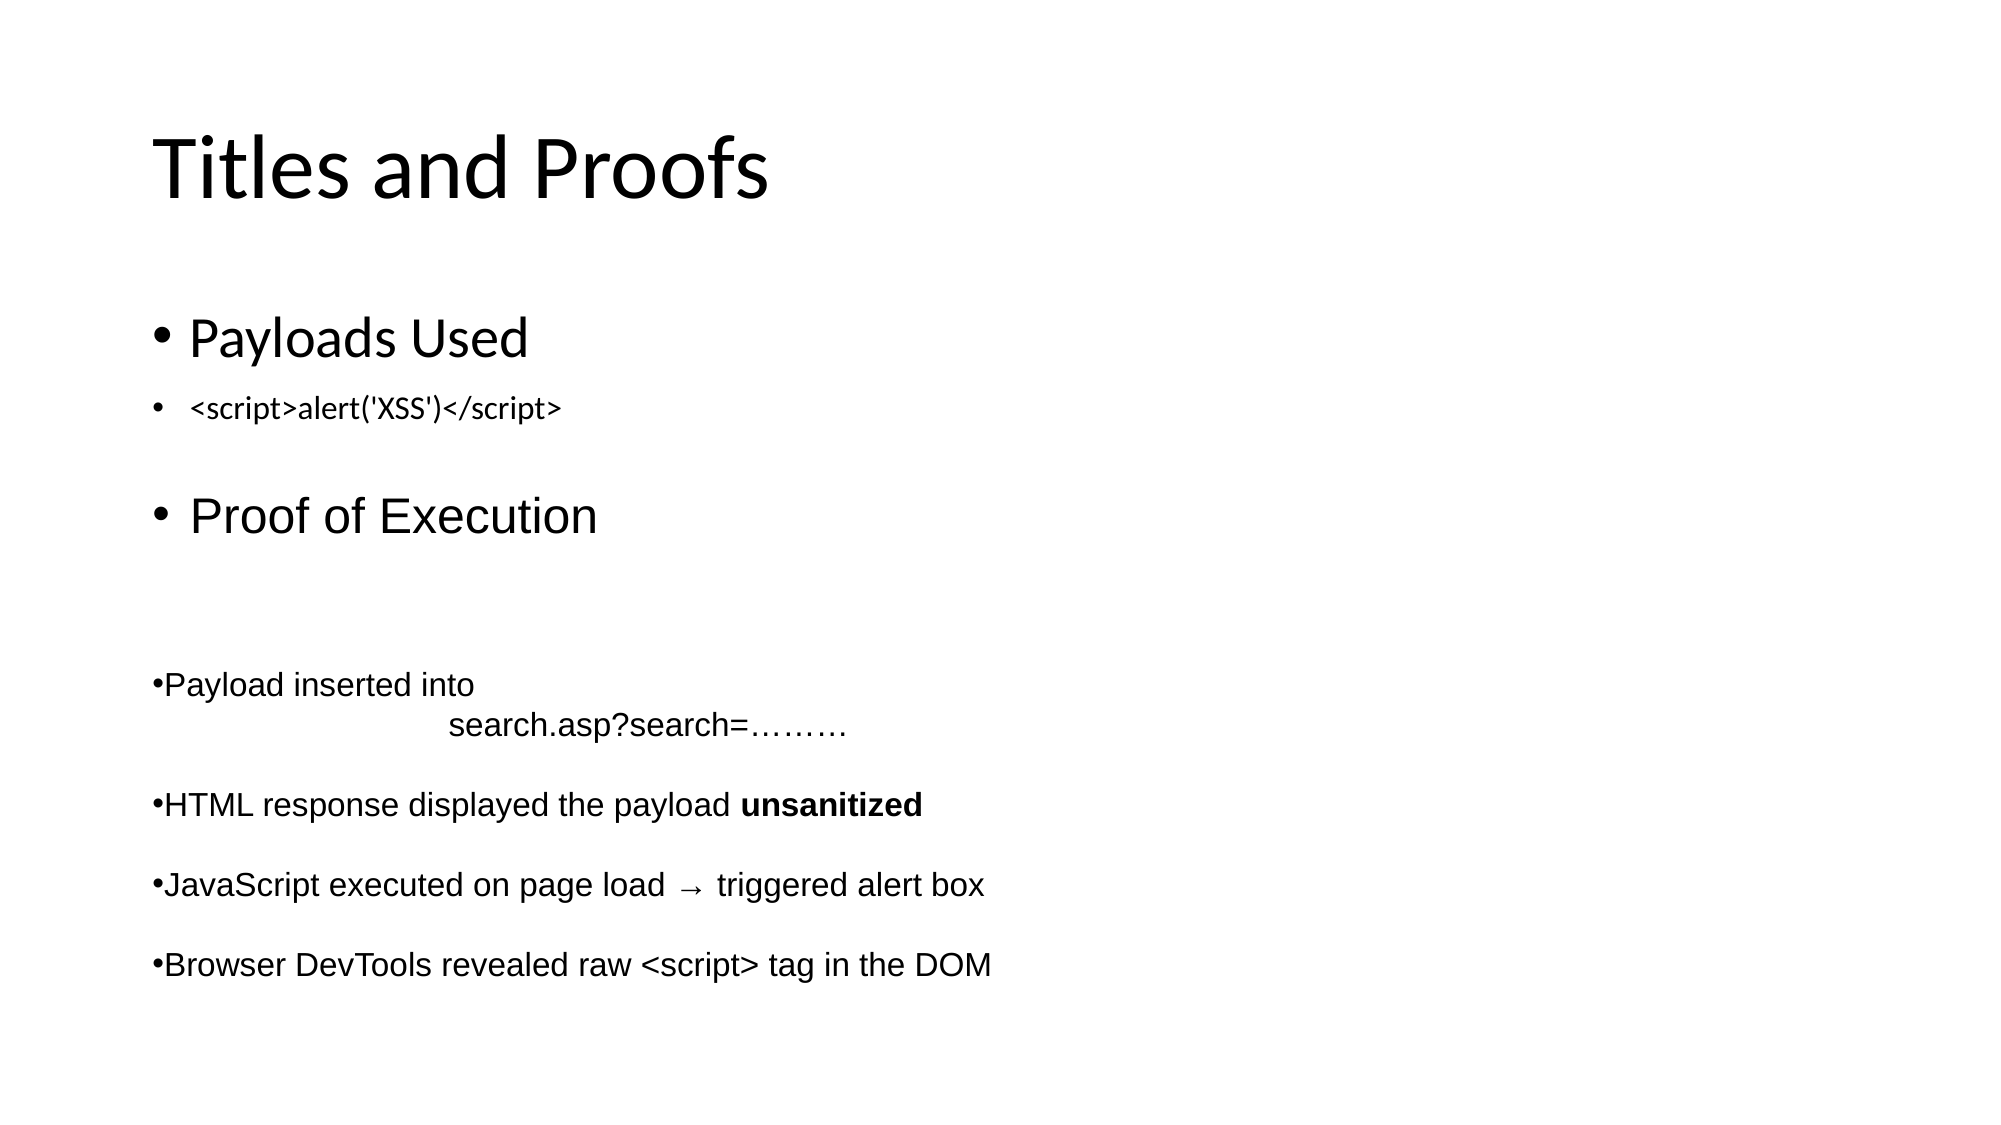

# Titles and Proofs
Payloads Used
<script>alert('XSS')</script>

Proof of Execution

Payload inserted into
                                search.asp?search=………

HTML response displayed the payload unsanitized

JavaScript executed on page load → triggered alert box

Browser DevTools revealed raw <script> tag in the DOM